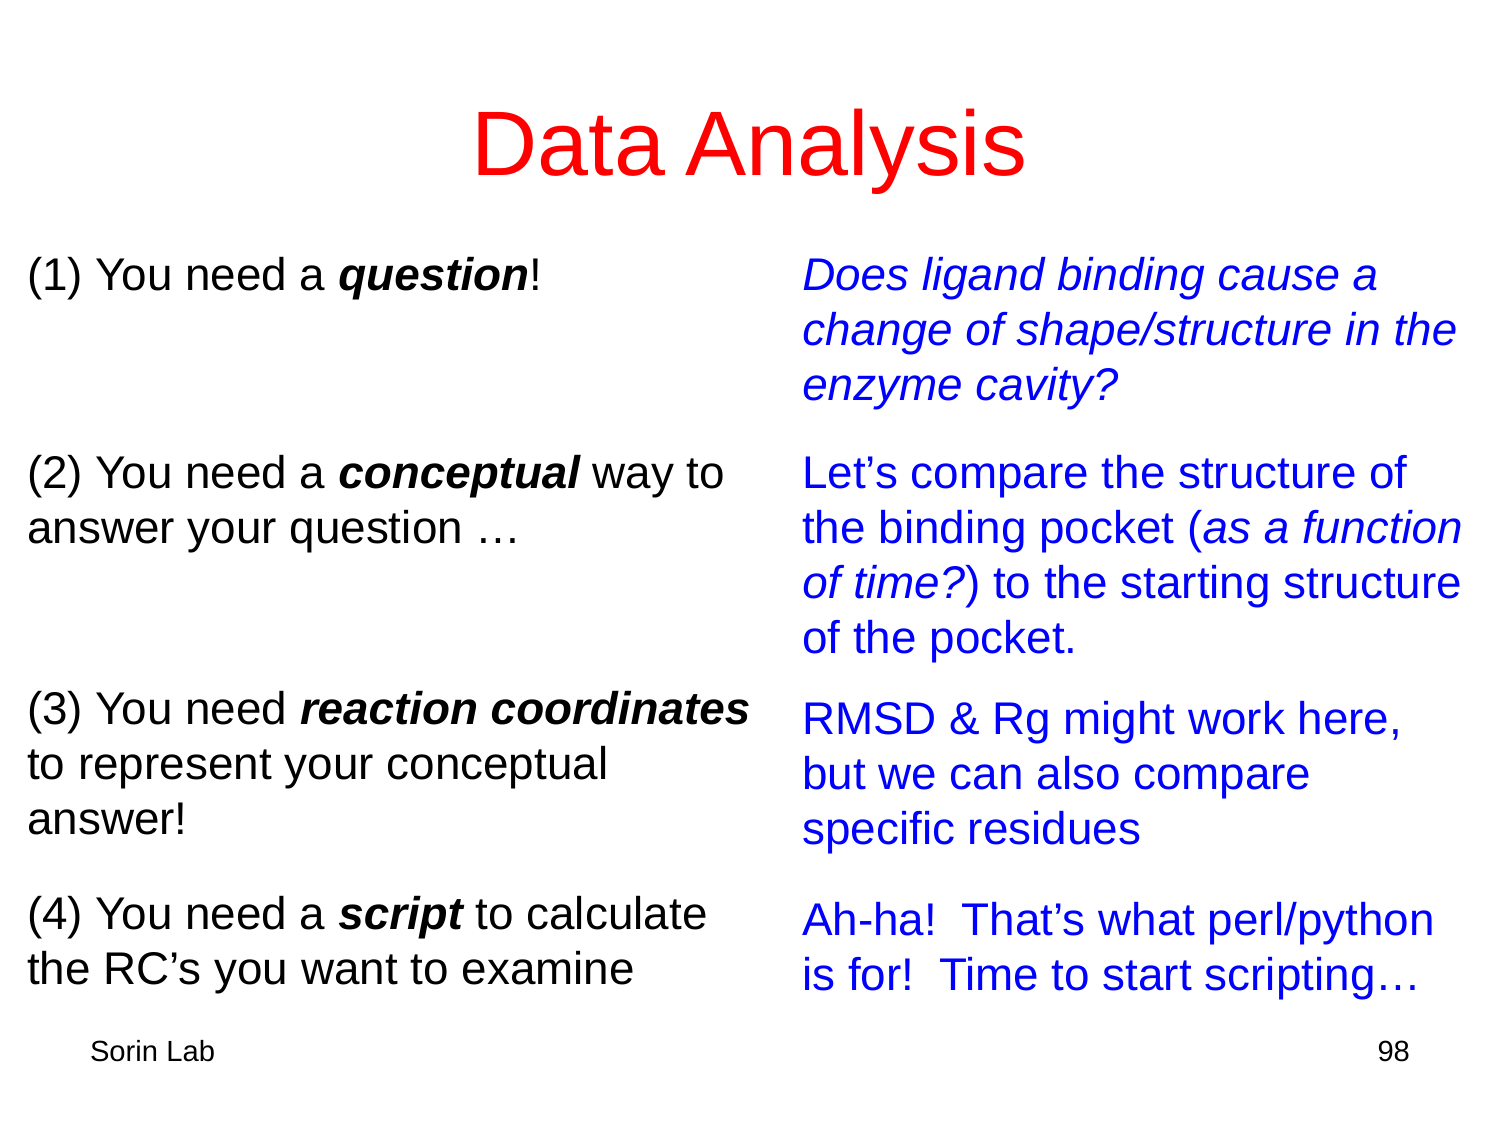

Data Analysis
(1) You need a question!

(2) You need a conceptual way to answer your question …

(3) You need reaction coordinates to represent your conceptual answer!

(4) You need a script to calculate the RC’s you want to examine
Does ligand binding cause a change of shape/structure in the enzyme cavity?

Let’s compare the structure of the binding pocket (as a function of time?) to the starting structure of the pocket.

RMSD & Rg might work here, but we can also compare specific residues

Ah-ha!  That’s what perl/python is for!  Time to start scripting…
Sorin Lab
98